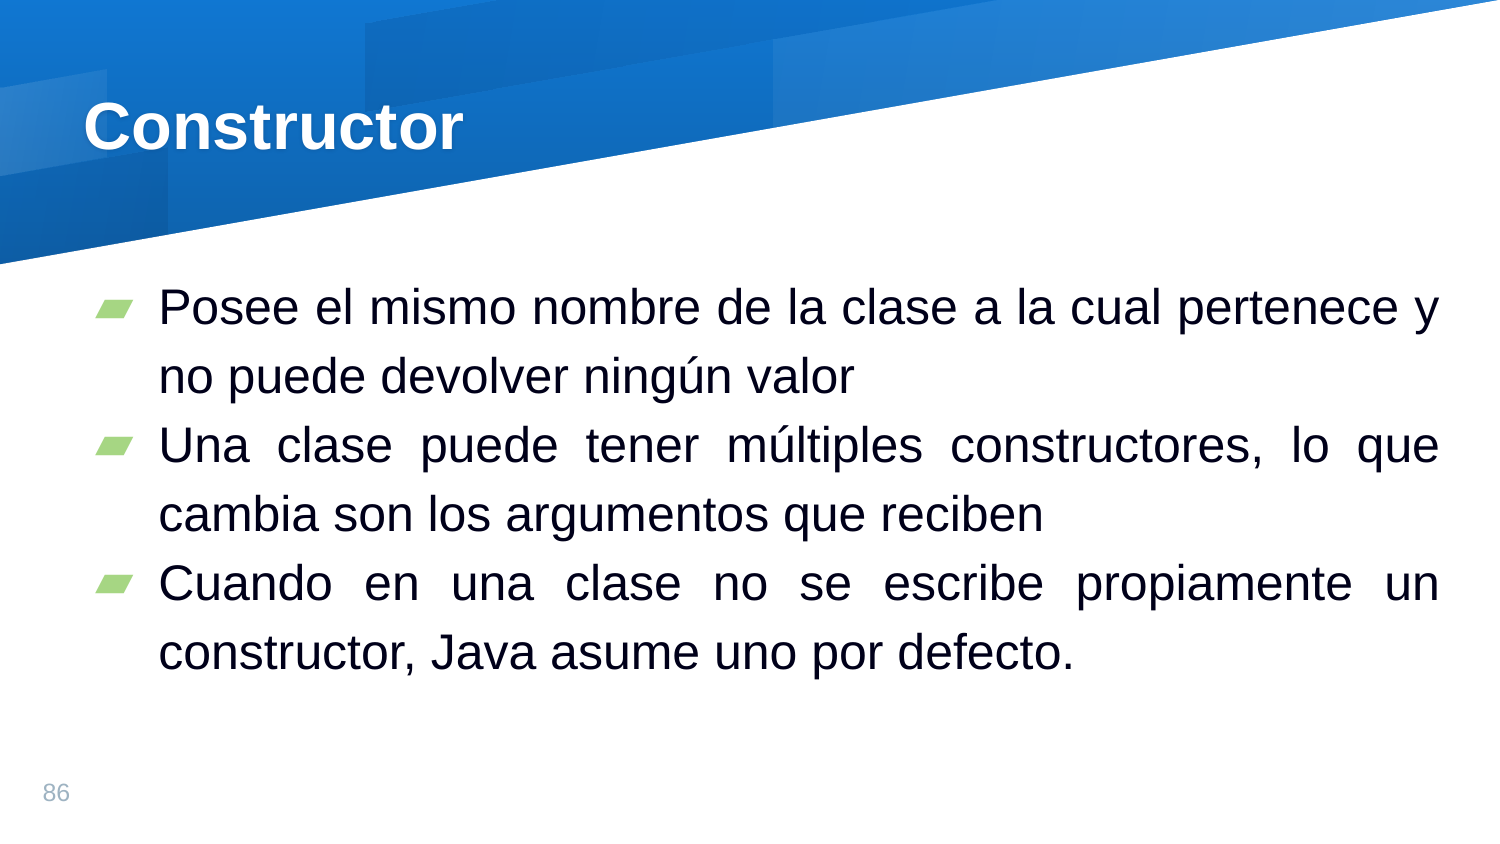

Constructor
Posee el mismo nombre de la clase a la cual pertenece y no puede devolver ningún valor
Una clase puede tener múltiples constructores, lo que cambia son los argumentos que reciben
Cuando en una clase no se escribe propiamente un constructor, Java asume uno por defecto.
86